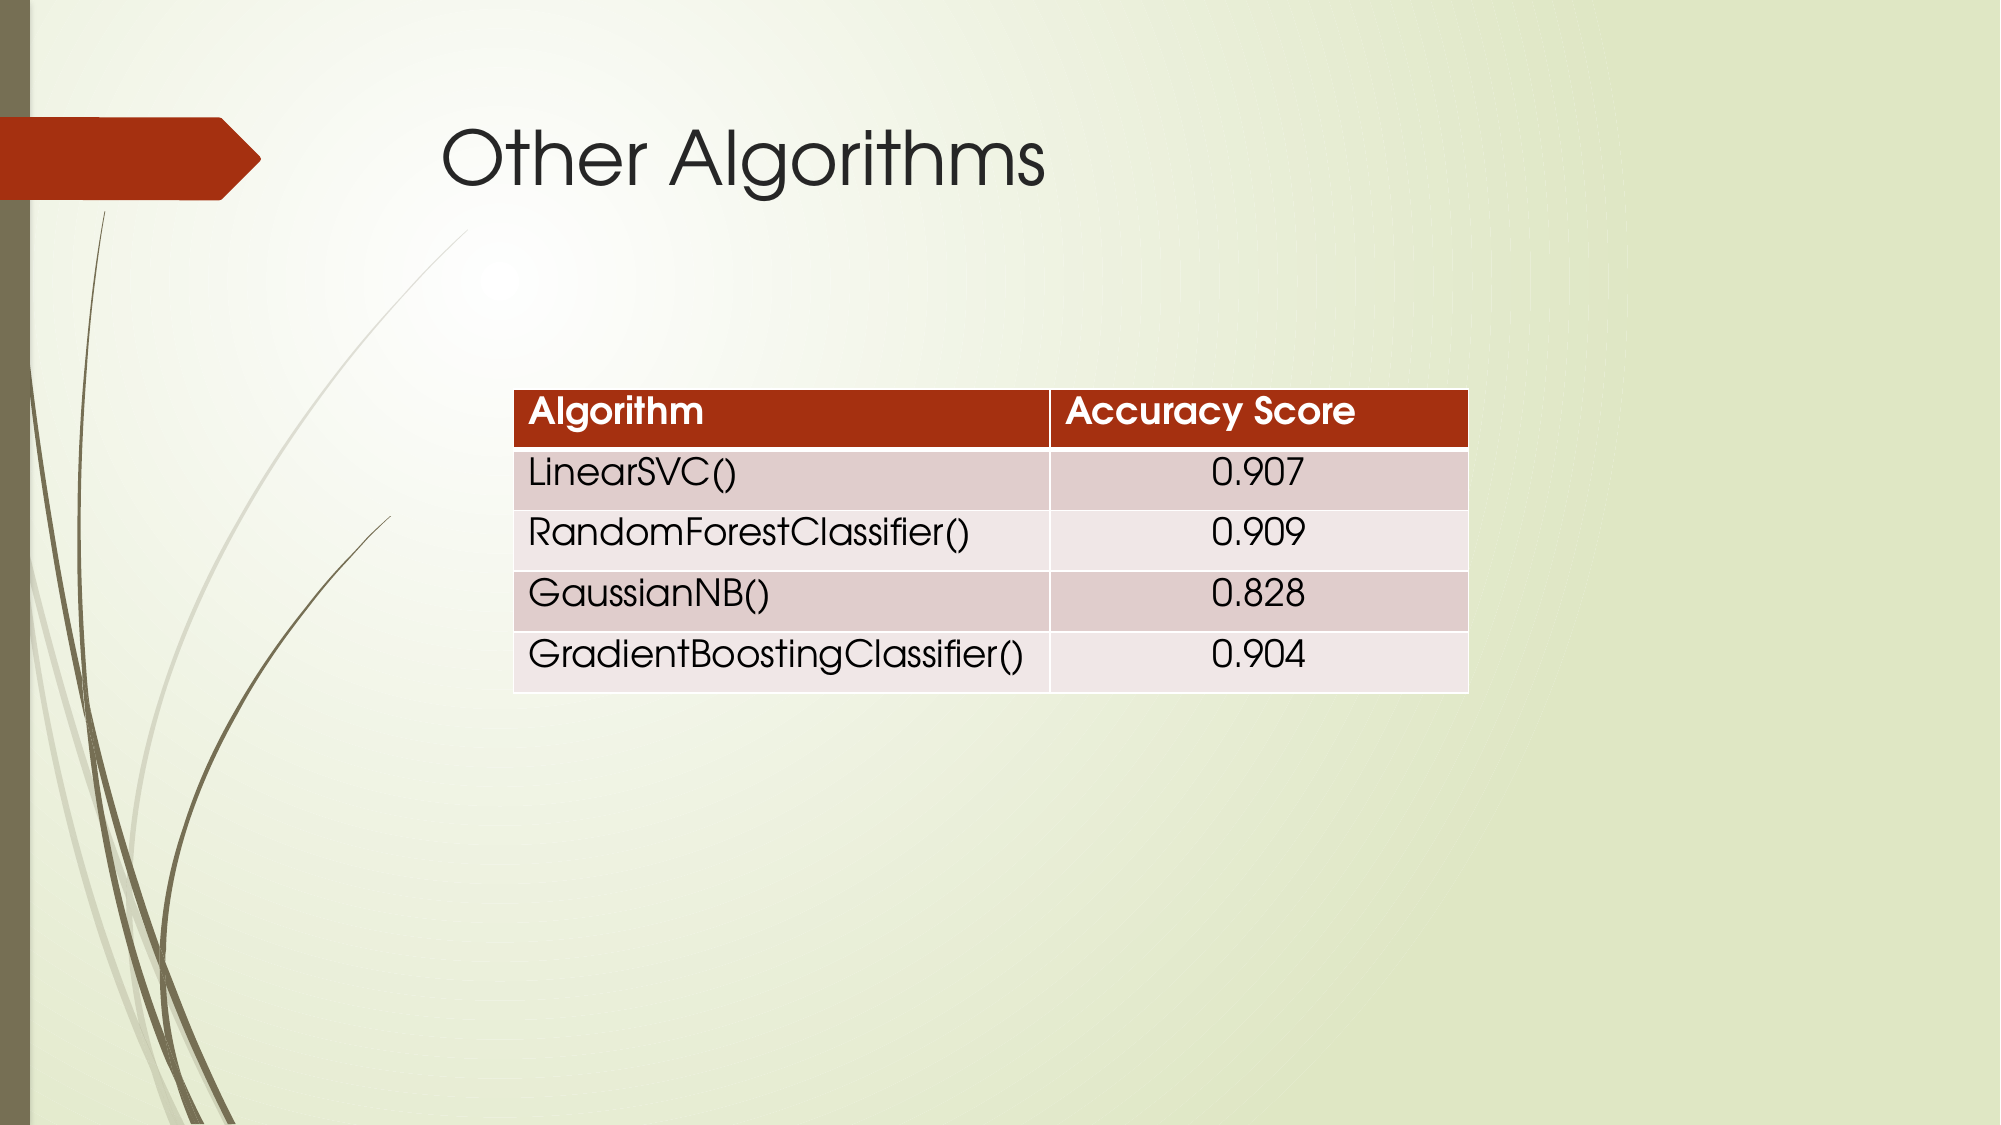

# Other Algorithms
| Algorithm | Accuracy Score |
| --- | --- |
| LinearSVC() | 0.907 |
| RandomForestClassifier() | 0.909 |
| GaussianNB() | 0.828 |
| GradientBoostingClassifier() | 0.904 |